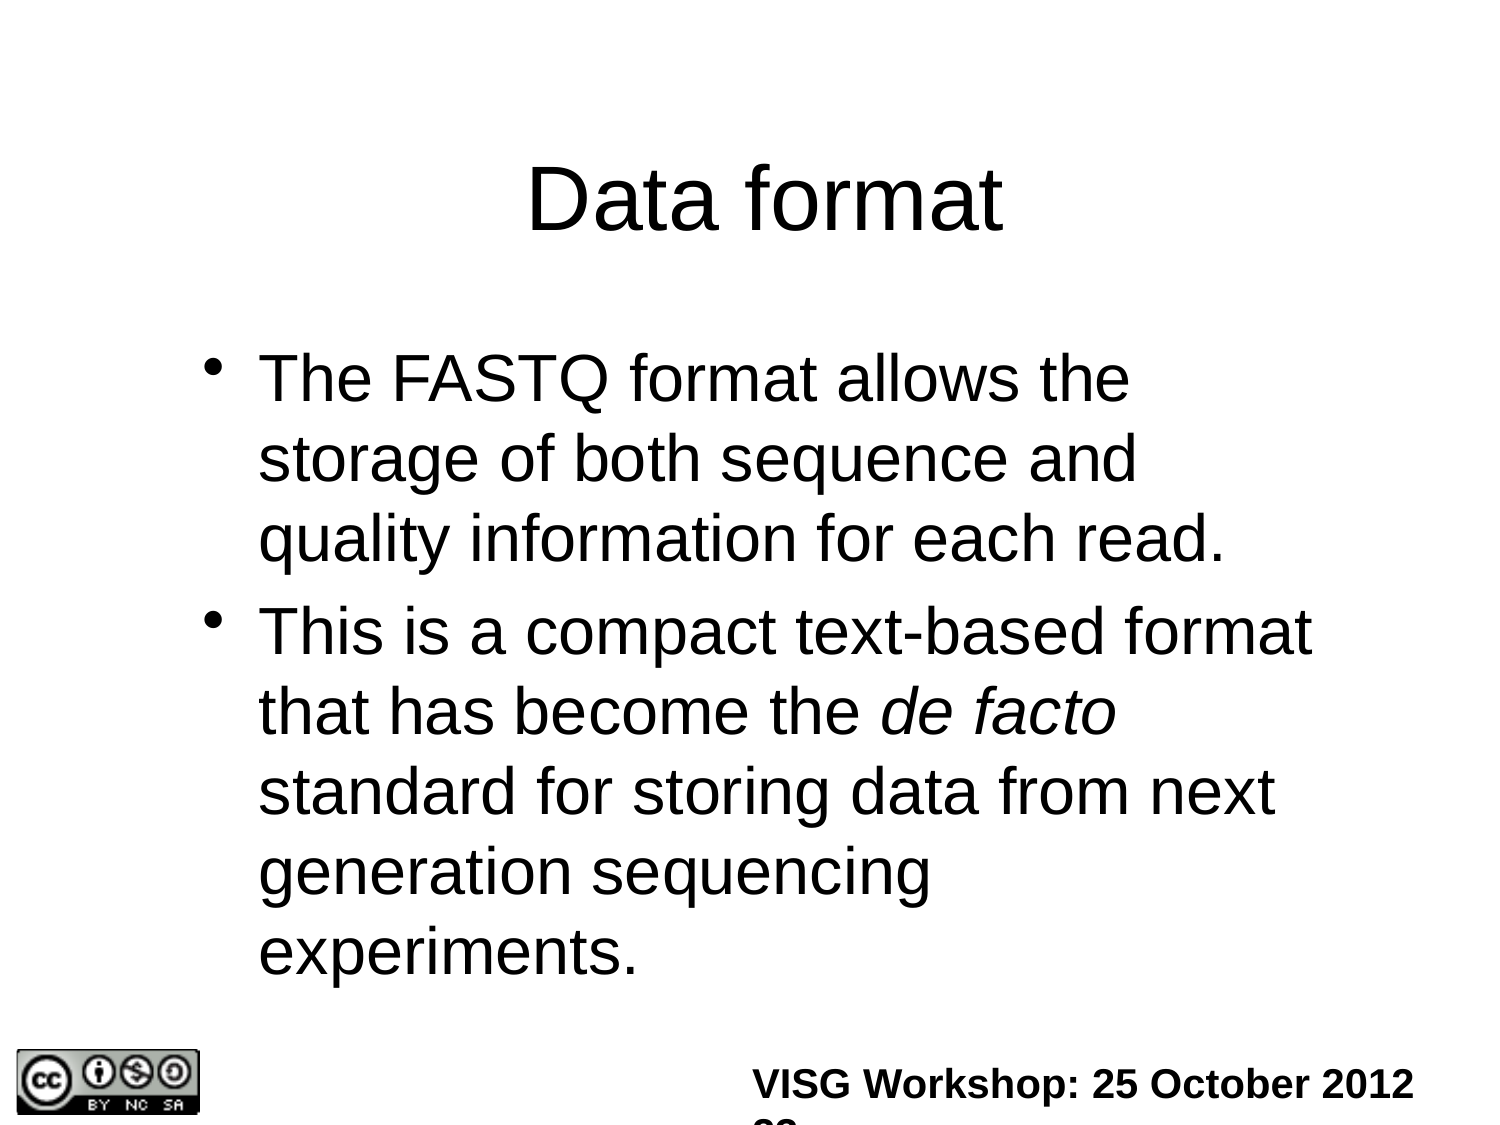

# Data format
The FASTQ format allows the storage of both sequence and quality information for each read.
This is a compact text-based format that has become the de facto standard for storing data from next generation sequencing experiments.